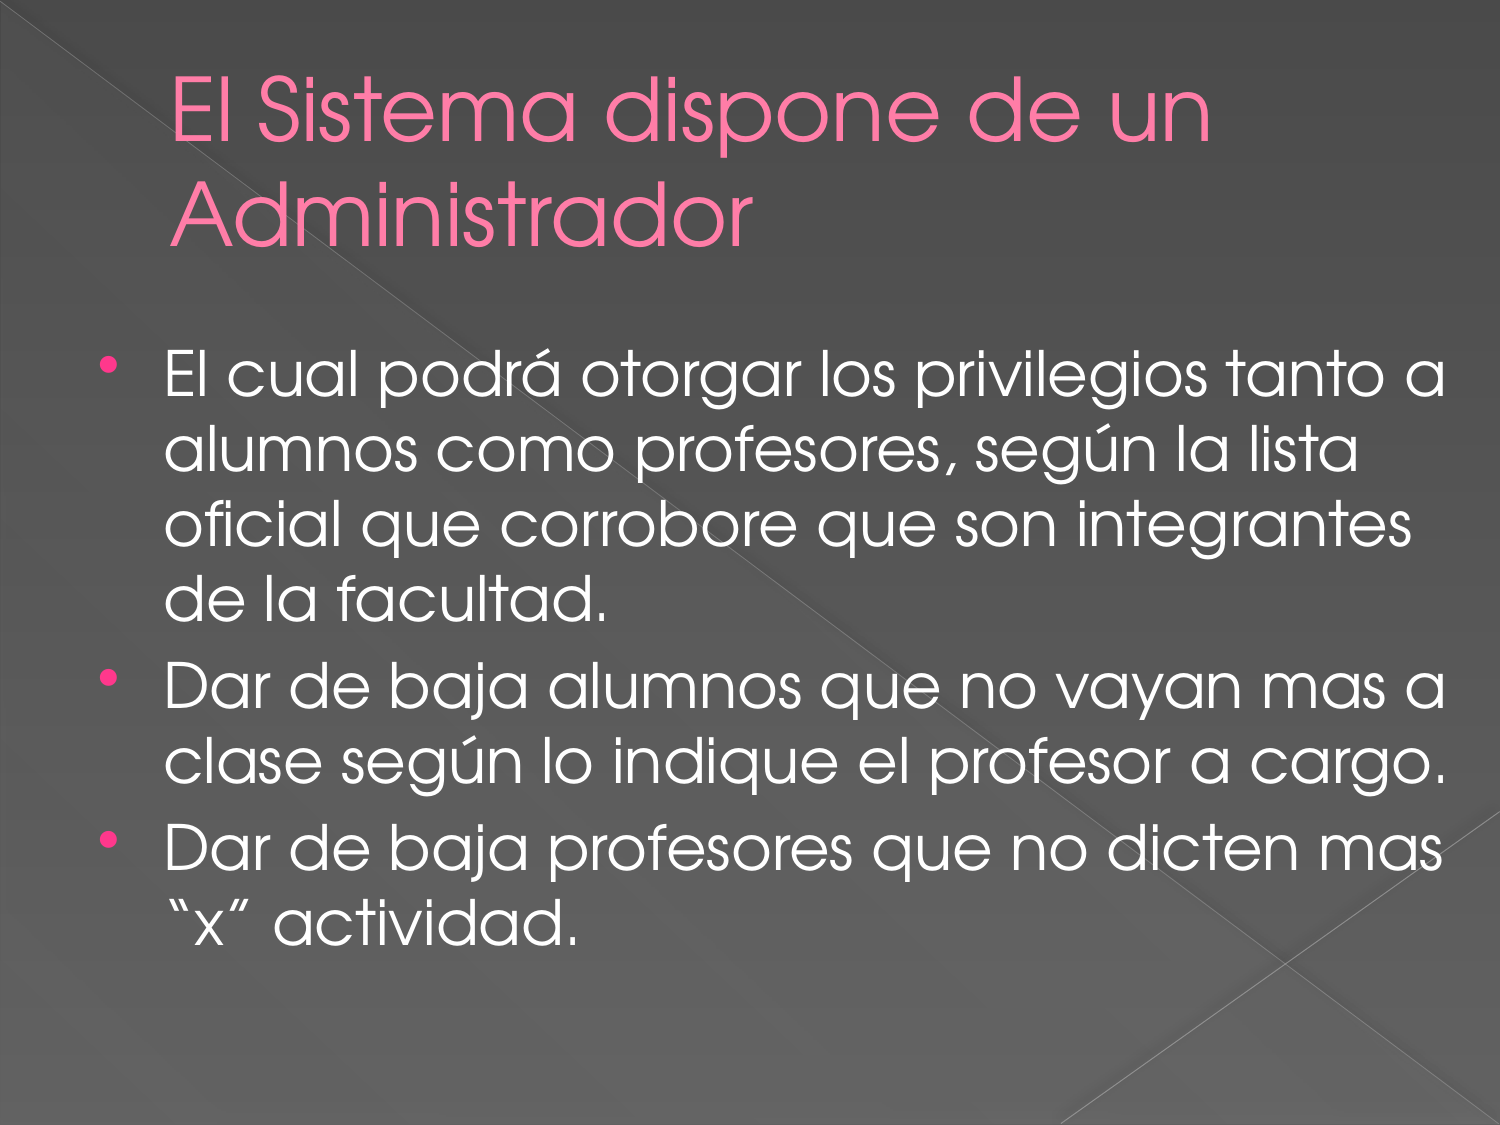

# El Sistema dispone de un Administrador
El cual podrá otorgar los privilegios tanto a alumnos como profesores, según la lista oficial que corrobore que son integrantes de la facultad.
Dar de baja alumnos que no vayan mas a clase según lo indique el profesor a cargo.
Dar de baja profesores que no dicten mas “x” actividad.